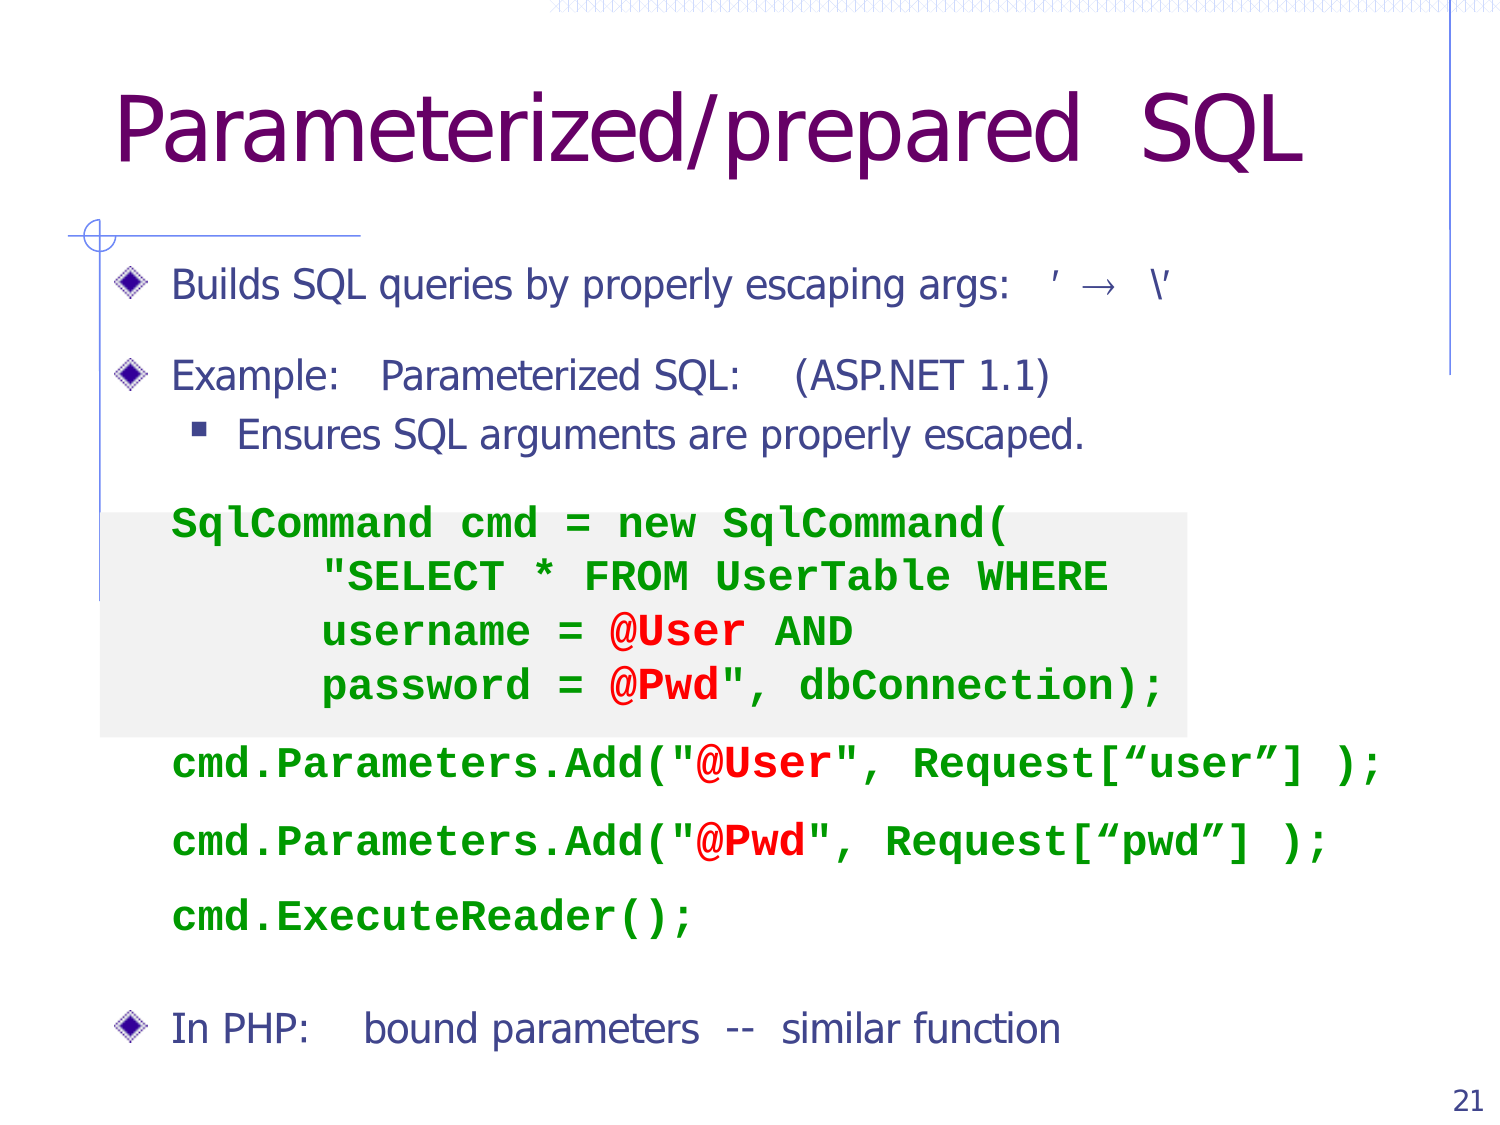

# Parameterized/prepared  SQL
Builds SQL queries by properly escaping args:   ′  →   \′
Example:   Parameterized SQL:    (ASP.NET 1.1)
Ensures SQL arguments are properly escaped.
	SqlCommand cmd = new SqlCommand(
	"SELECT * FROM UserTable WHERE
	username = @User AND
	password = @Pwd", dbConnection);
	cmd.Parameters.Add("@User", Request[“user”] );
	cmd.Parameters.Add("@Pwd", Request[“pwd”] );
	cmd.ExecuteReader();
In PHP:    bound parameters  --  similar function

21